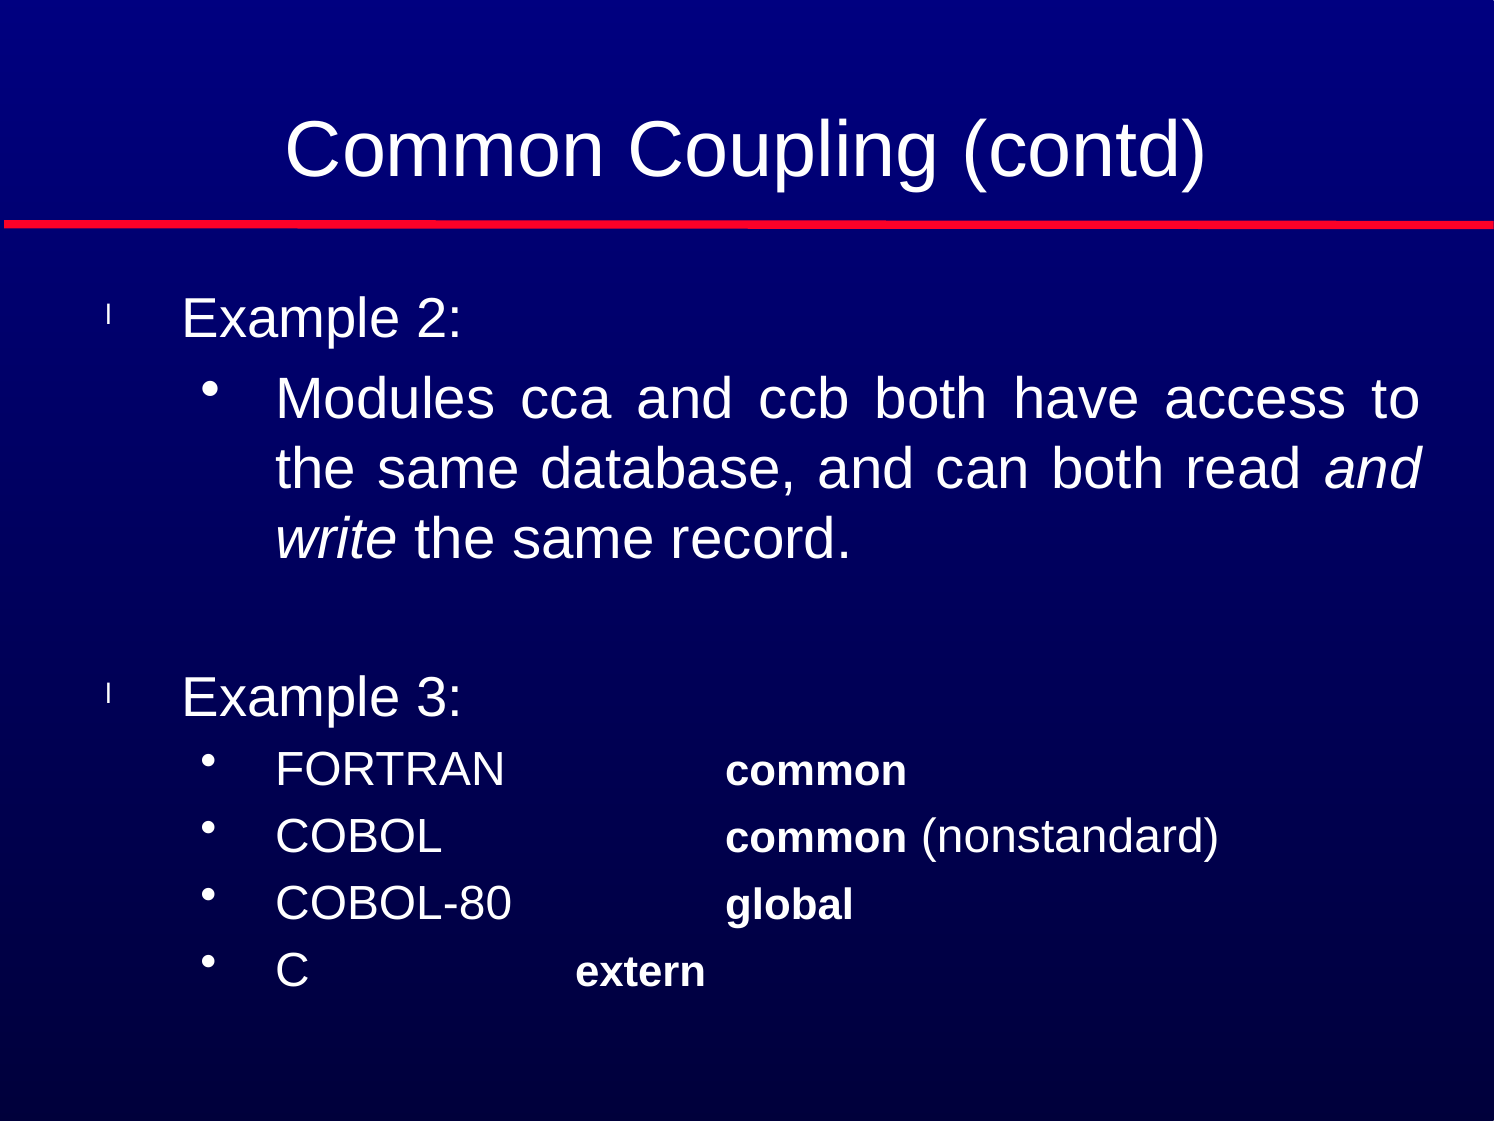

# Common Coupling (contd)
Example 2:
Modules cca and ccb both have access to the same database, and can both read and write the same record.

Example 3:
FORTRAN 		common
COBOL 		common (nonstandard)
COBOL-80 		global
C                     	extern